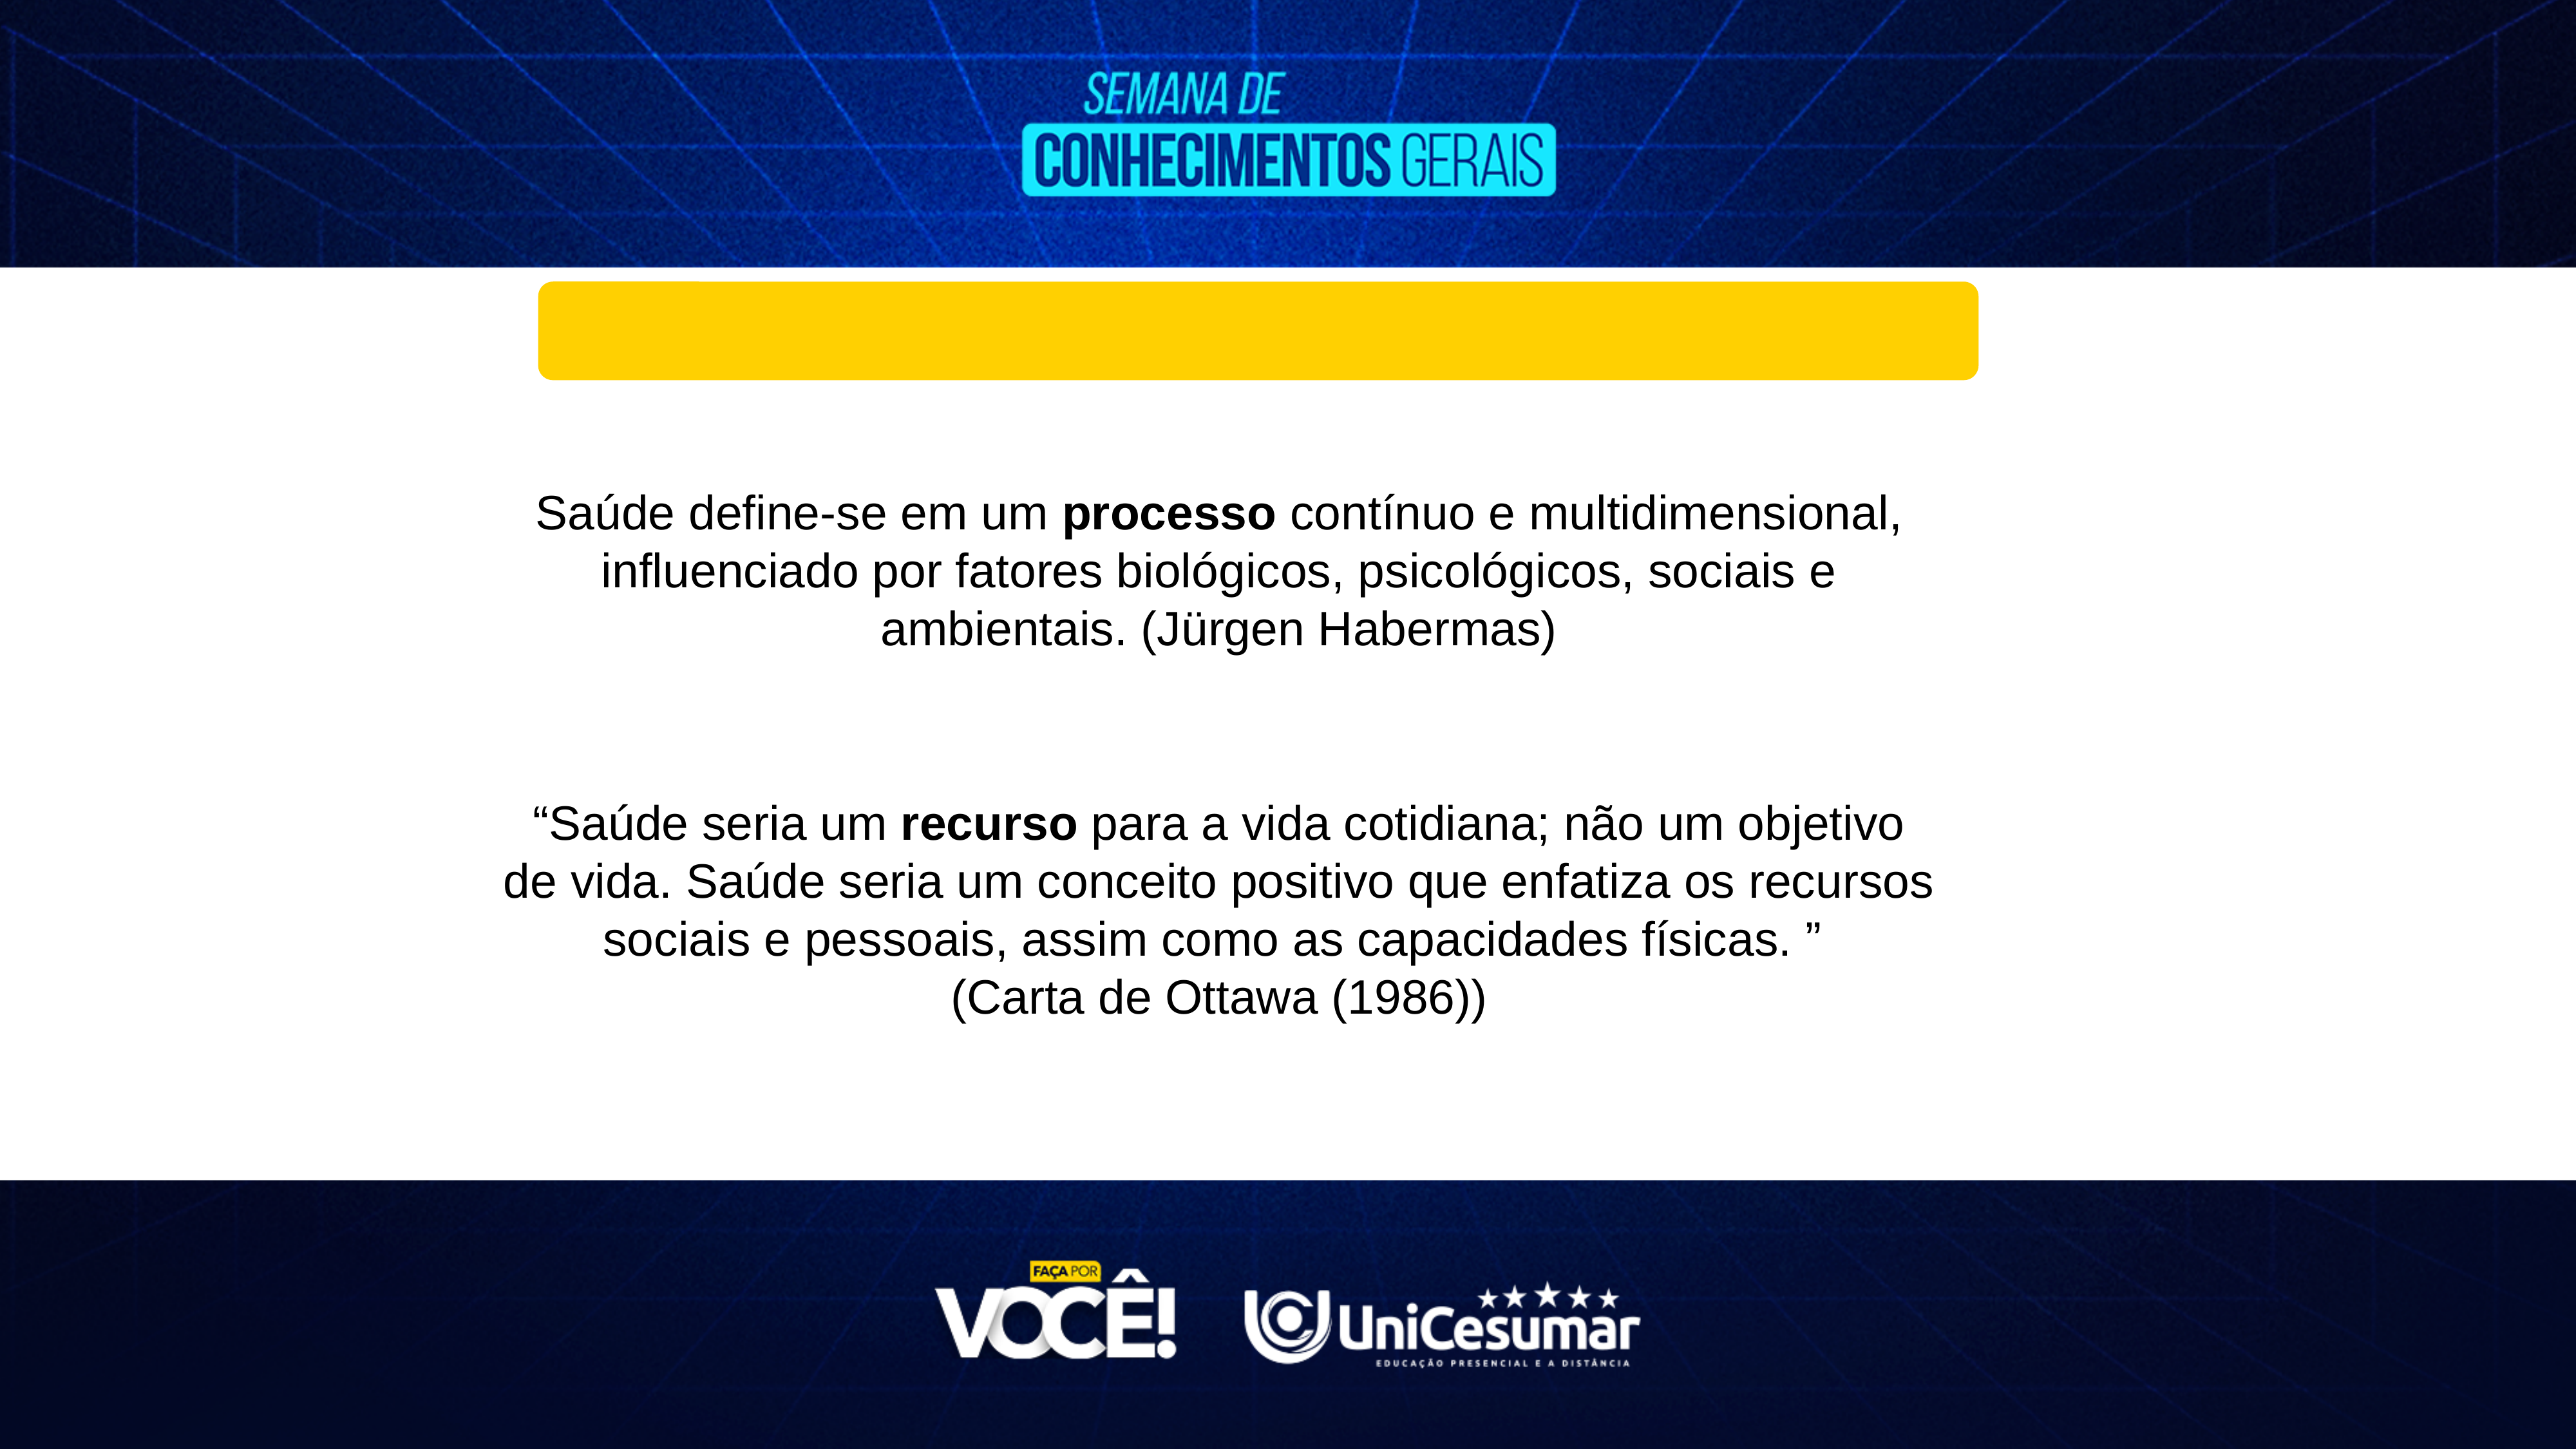

Saúde define-se em um processo contínuo e multidimensional, influenciado por fatores biológicos, psicológicos, sociais e ambientais. (Jürgen Habermas)
“Saúde seria um recurso para a vida cotidiana; não um objetivo de vida. Saúde seria um conceito positivo que enfatiza os recursos sociais e pessoais, assim como as capacidades físicas. ”
(Carta de Ottawa (1986))